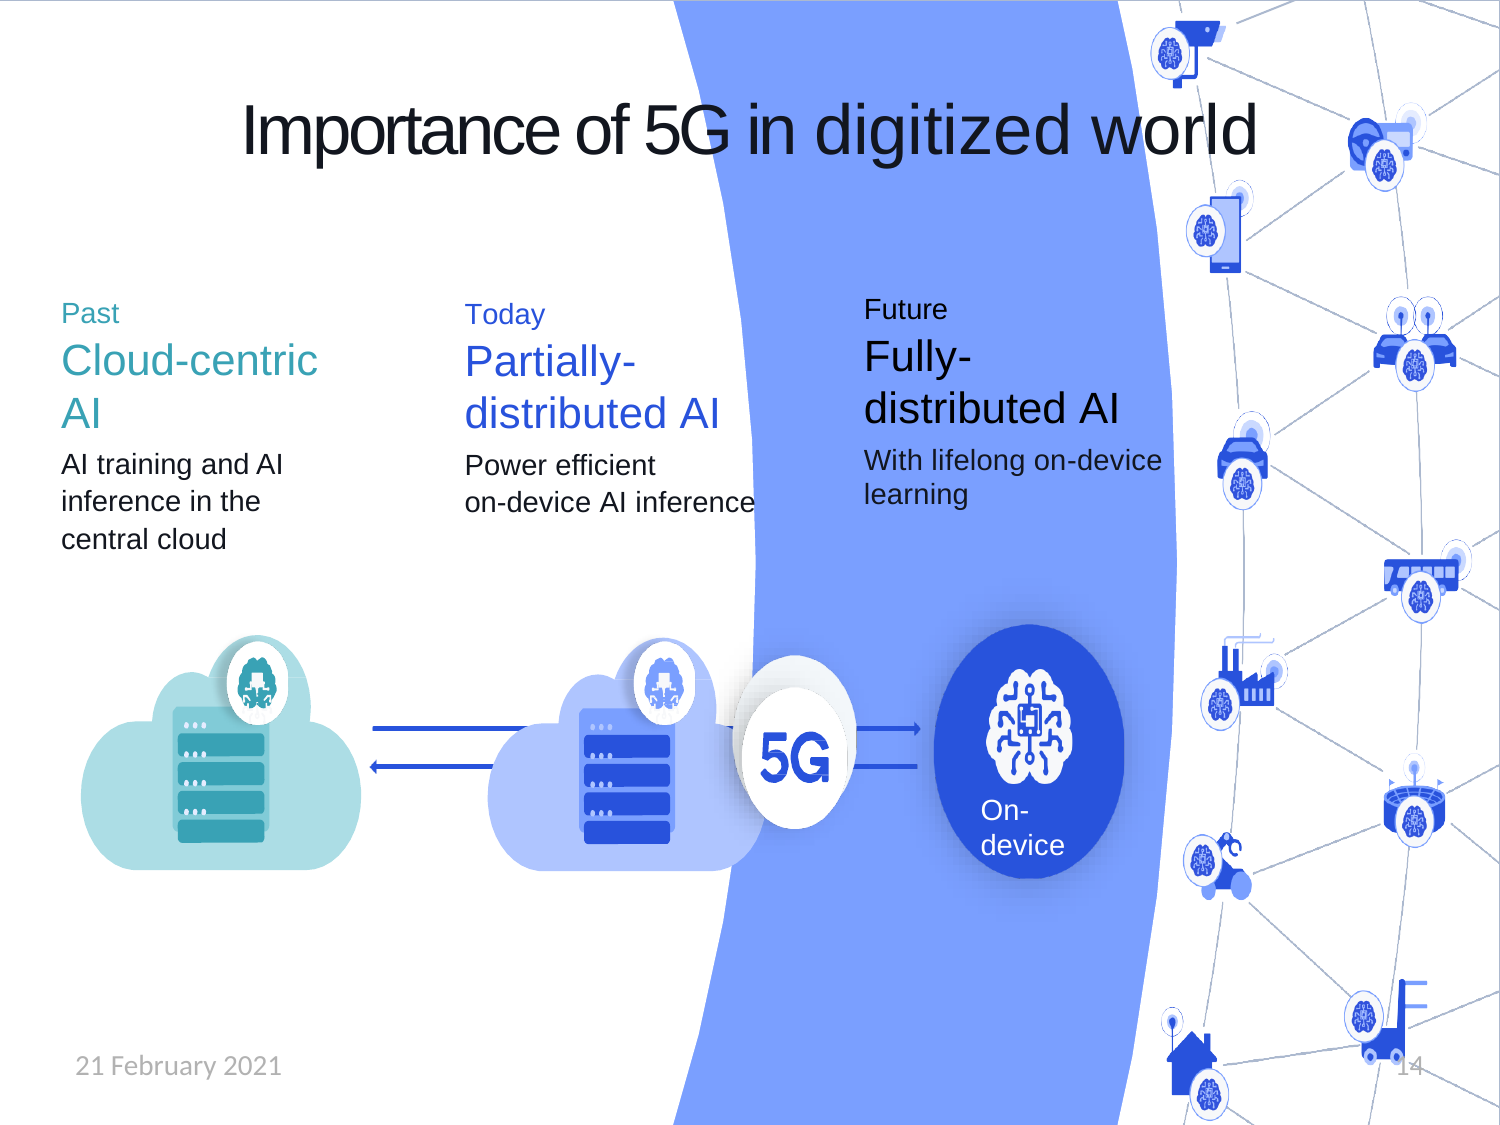

# Importance of 5G in digitized world
Future
Fully-distributed AI
With lifelong on-device learning
Past
Cloud-centric AI
AI training and AI inference in the central cloud
Today
Partially-distributed AI
Power efficient
on-device AI inference

On-device
21 February 2021
14
7